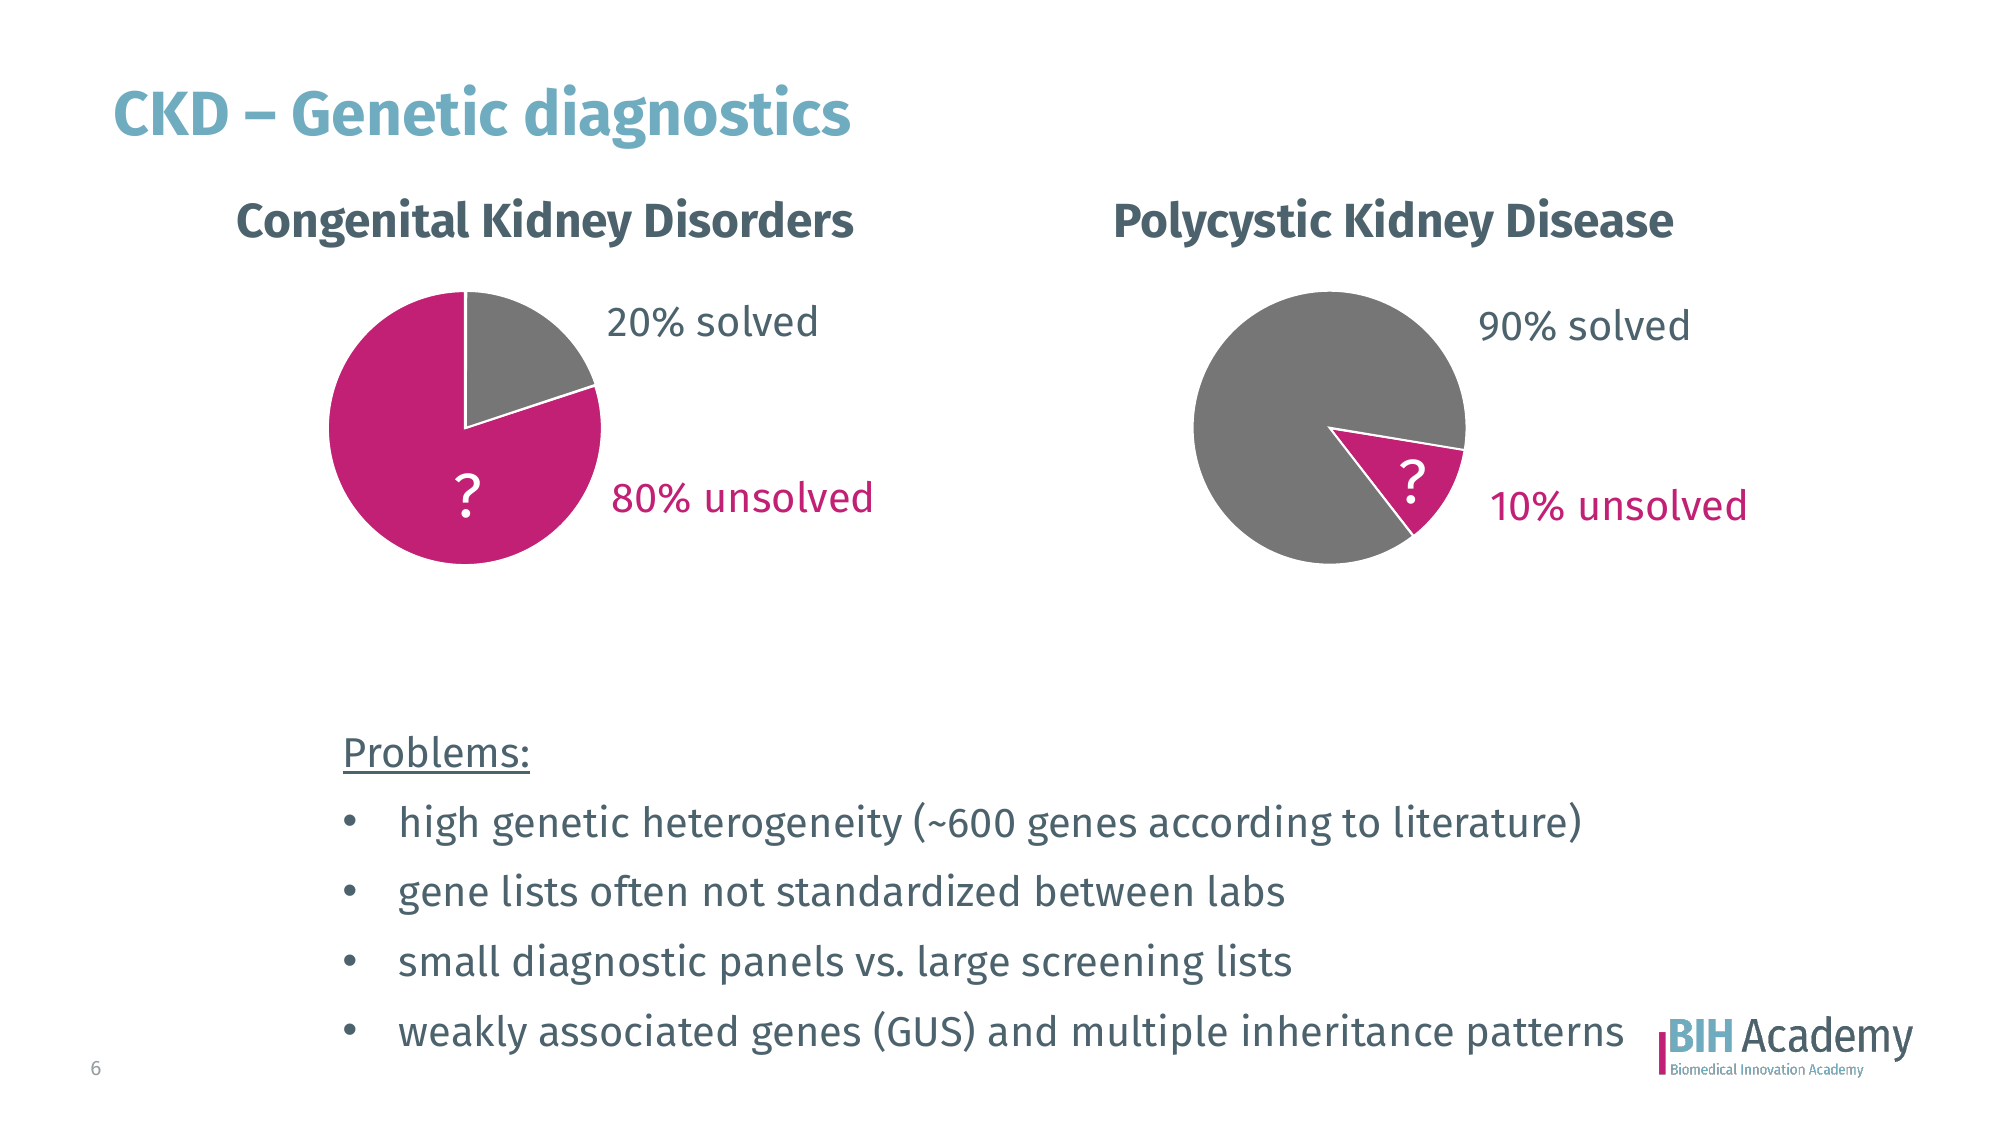

CKD – Genetic diagnostics
Congenital Kidney Disorders
Polycystic Kidney Disease
20% solved

90% solved
?
?
80% unsolved
10% unsolved
Problems:
high genetic heterogeneity (~600 genes according to literature)
gene lists often not standardized between labs
small diagnostic panels vs. large screening lists
weakly associated genes (GUS) and multiple inheritance patterns
6